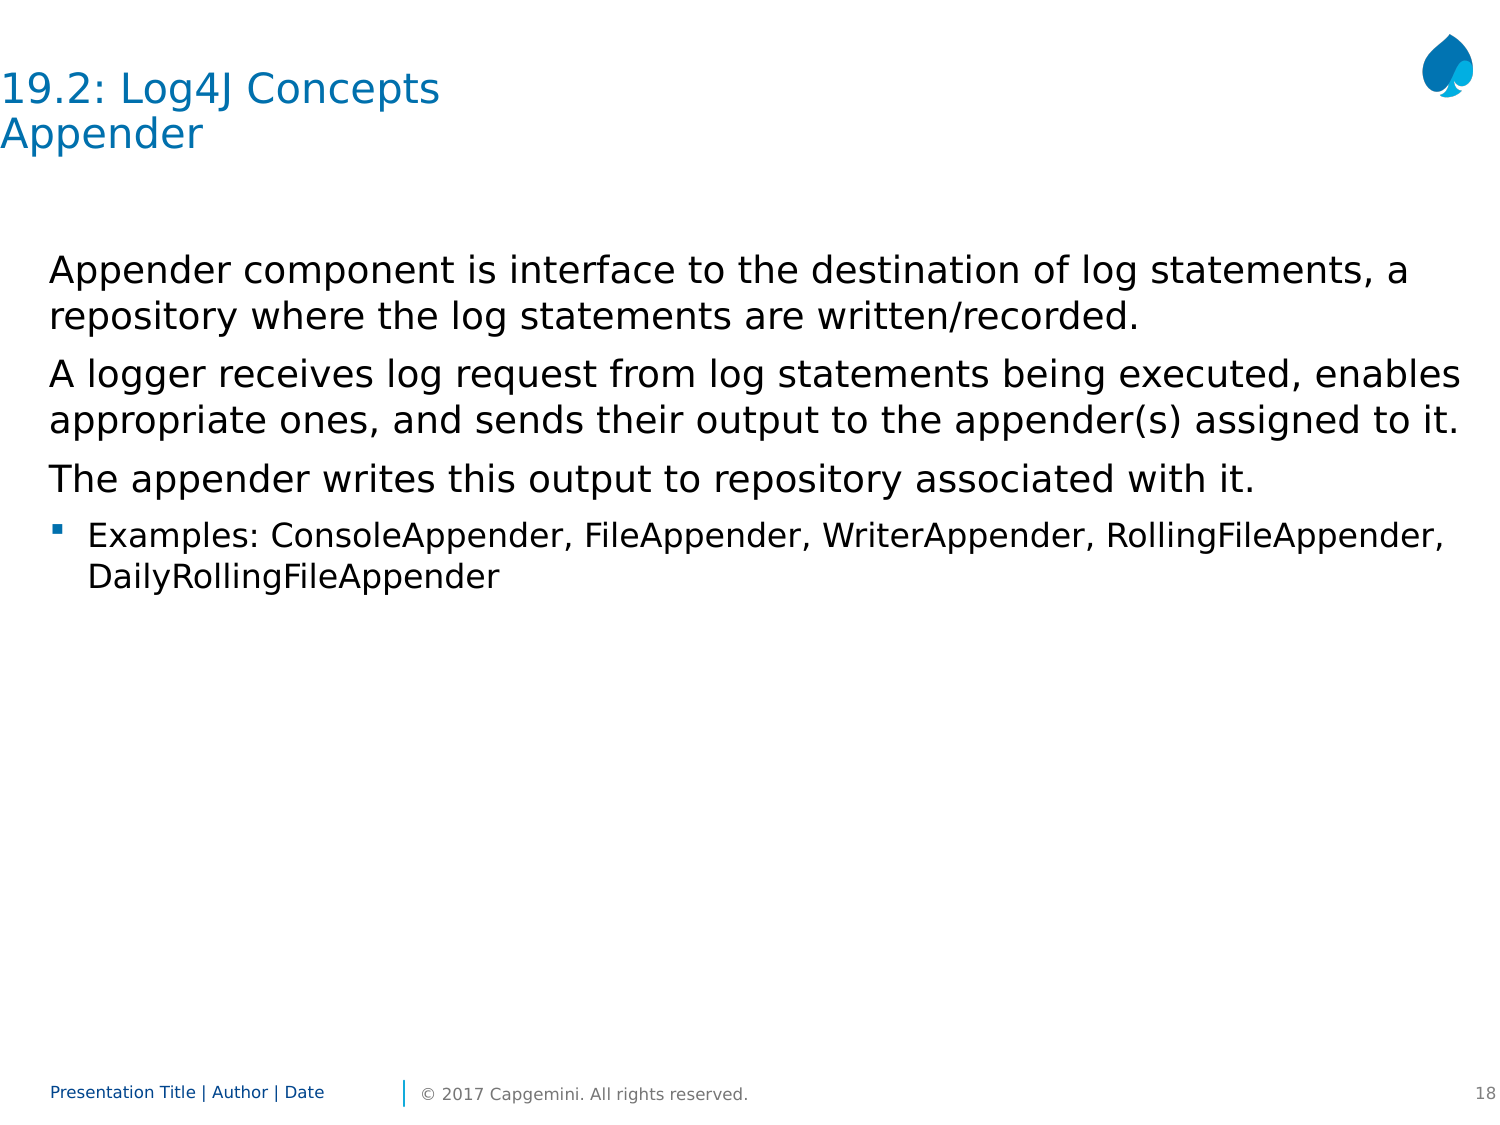

19.2: Log4J Concepts
Appender
Appender component is interface to the destination of log statements, a repository where the log statements are written/recorded.
A logger receives log request from log statements being executed, enables appropriate ones, and sends their output to the appender(s) assigned to it.
The appender writes this output to repository associated with it.
Examples: ConsoleAppender, FileAppender, WriterAppender, RollingFileAppender, DailyRollingFileAppender